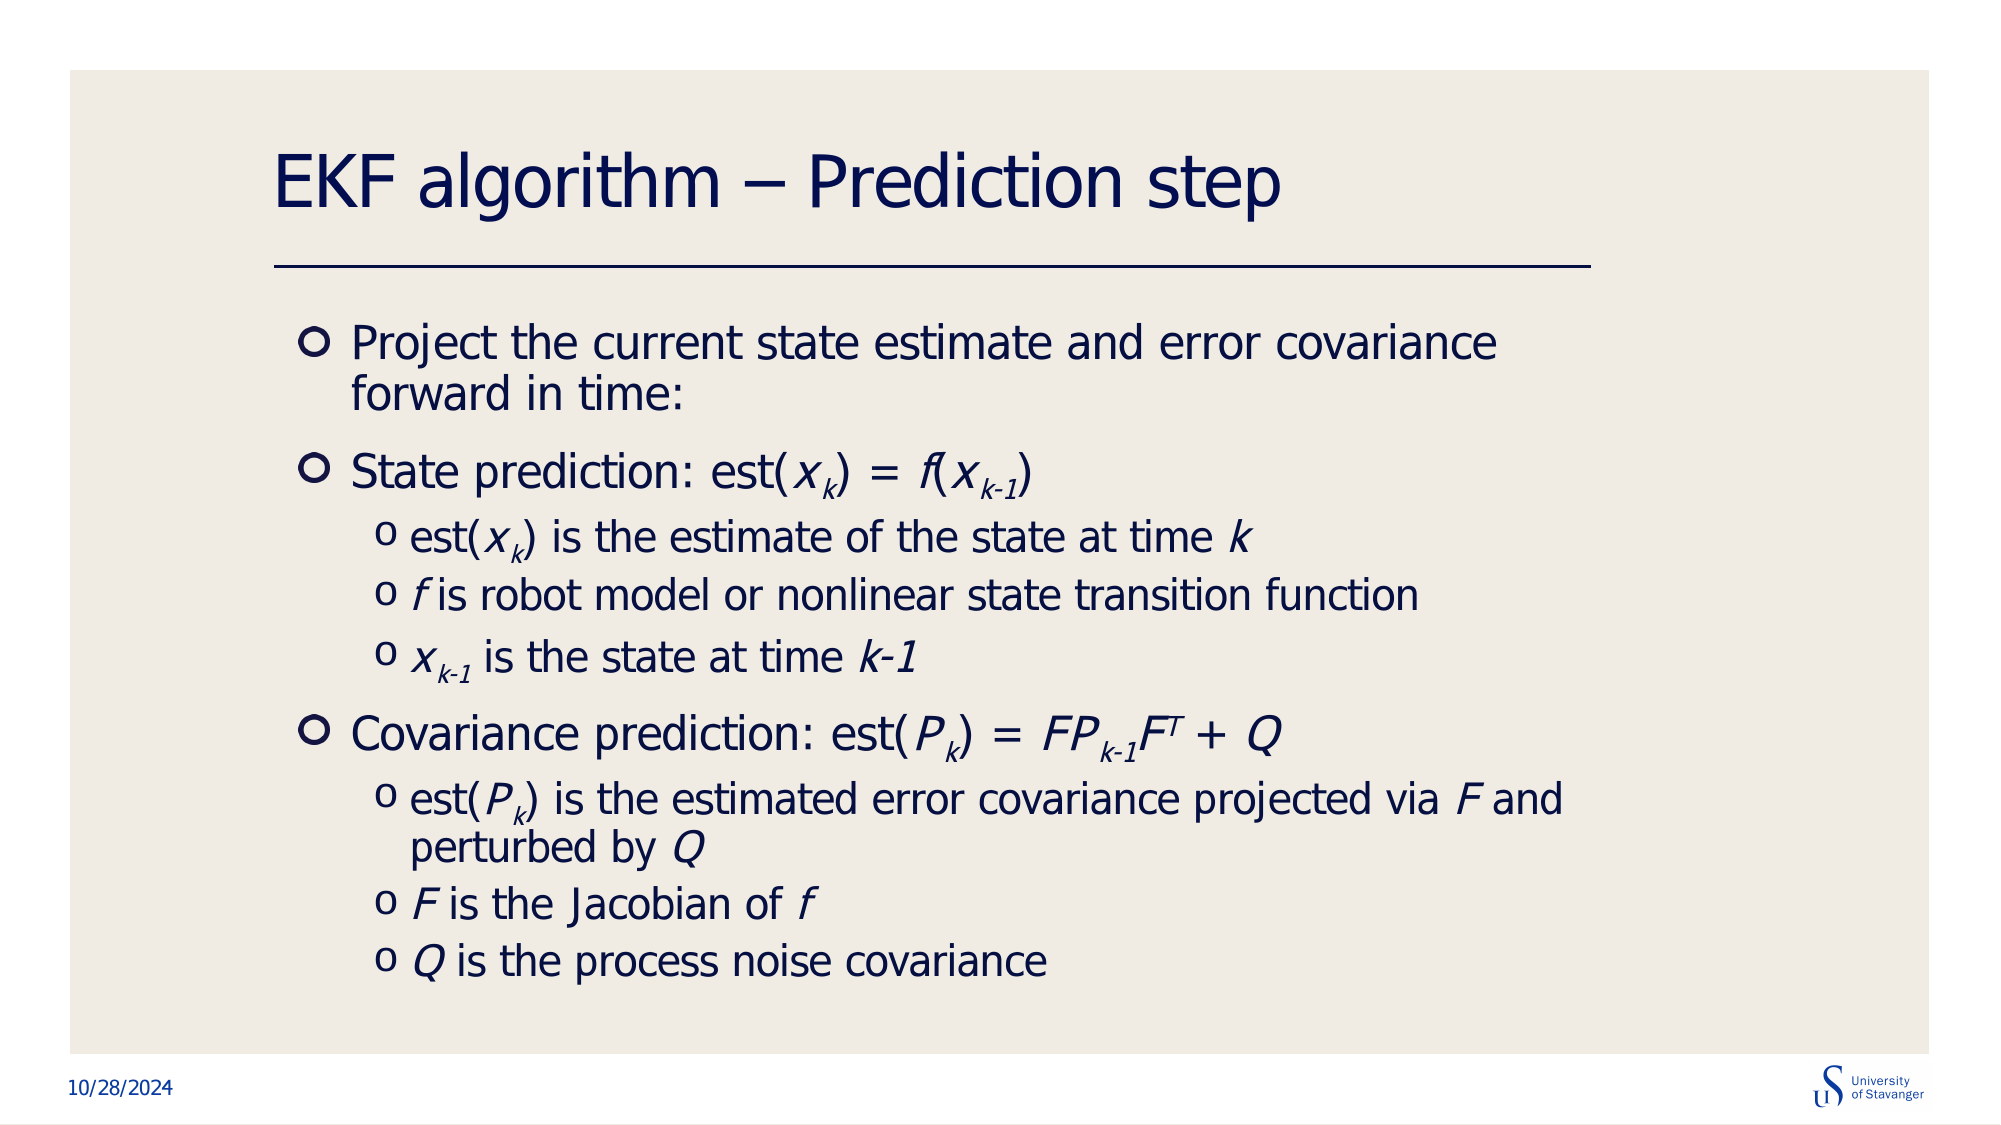

# EKF algorithm – Prediction step

Project the current state estimate and error covariance forward in time:
State prediction: est(xk) = f(xk-1)
est(xk) is the estimate of the state at time k
f is robot model or nonlinear state transition function
xk-1 is the state at time k-1
Covariance prediction: est(Pk) = FPk-1FT + Q
est(Pk) is the estimated error covariance projected via F and perturbed by Q
F is the Jacobian of f
Q is the process noise covariance
10/28/2024